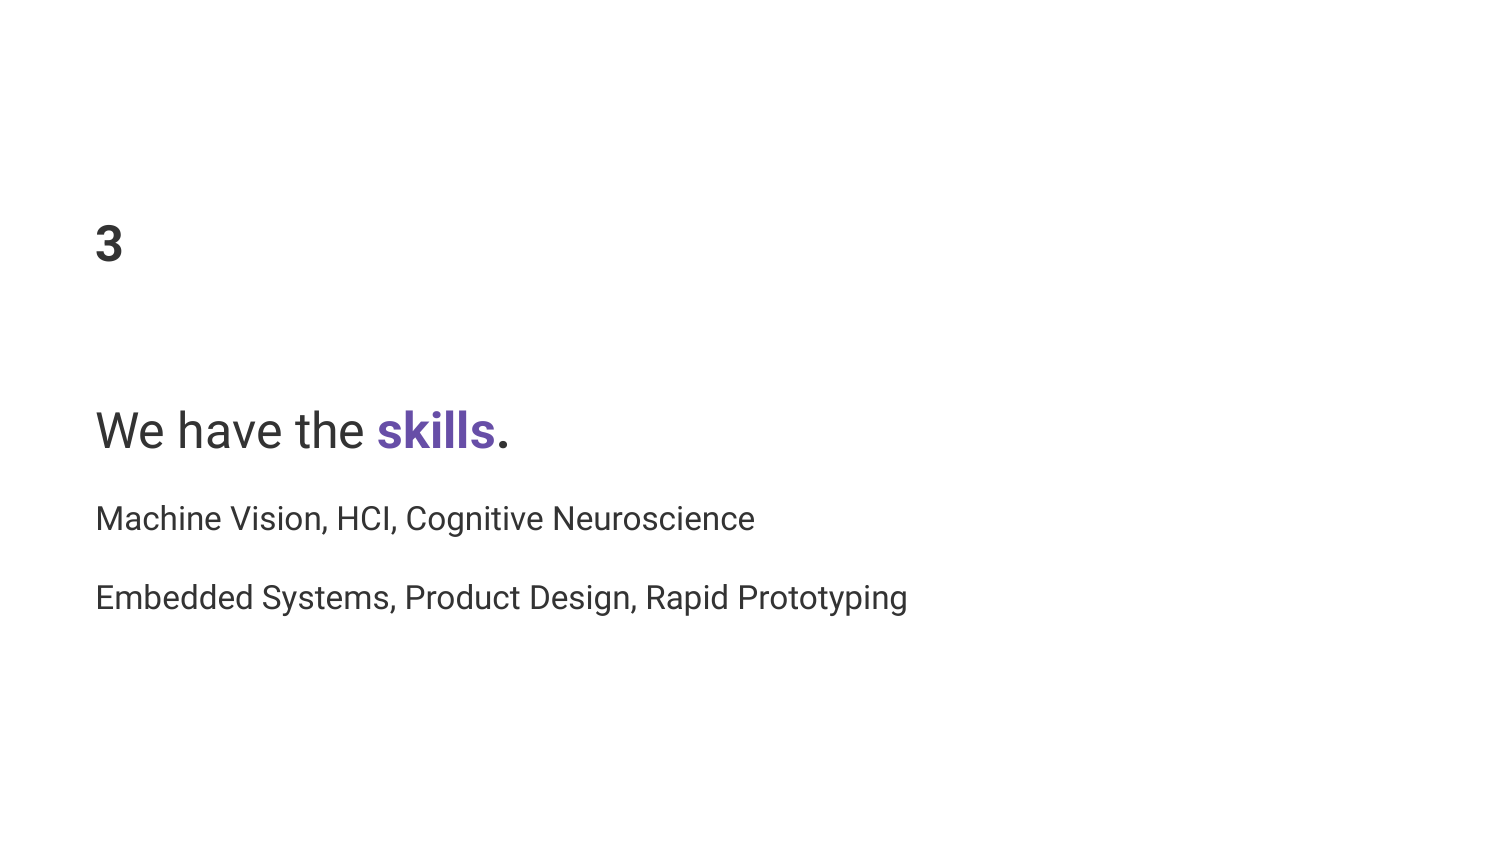

# 3

We have the skills.
Machine Vision, HCI, Cognitive Neuroscience
Embedded Systems, Product Design, Rapid Prototyping